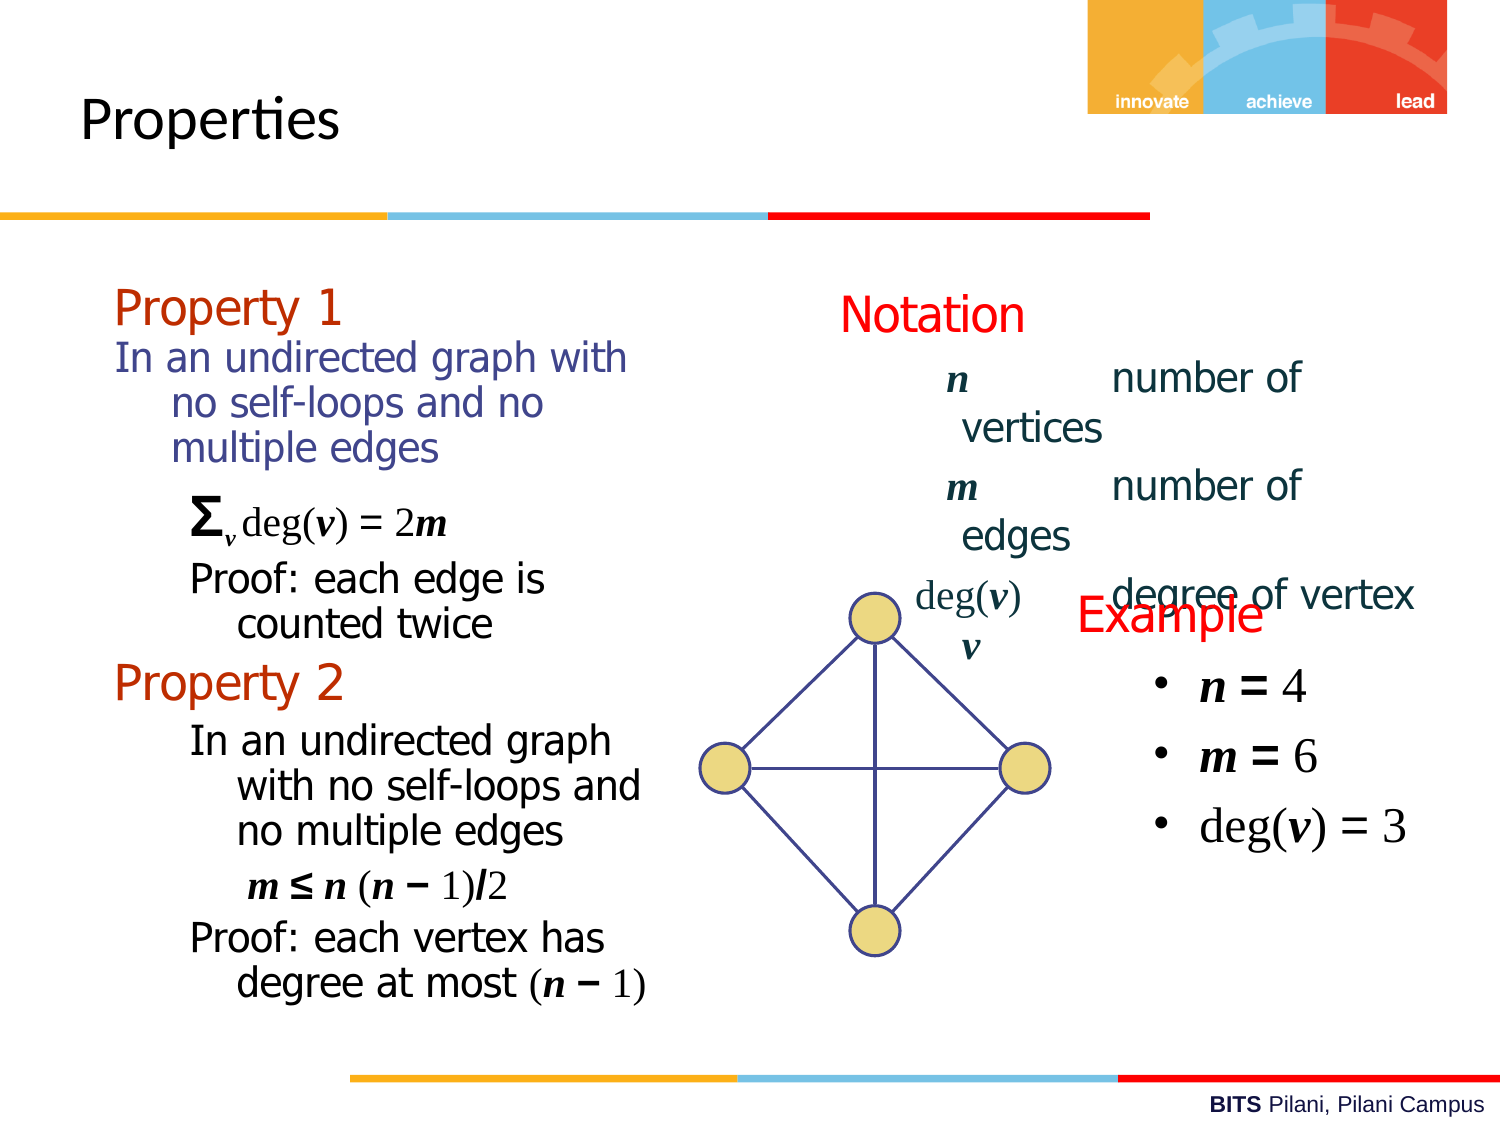

Properties
Property 1
In an undirected graph with no self-loops and no multiple edges
Σv deg(v) = 2m
Proof: each edge is counted twice
Property 2
In an undirected graph with no self-loops and no multiple edges
 	 m ≤ n (n − 1)/2
Proof: each vertex has degree at most (n − 1)

Notation
   n	number of vertices
   m	number of edges
deg(v)	degree of vertex v
Example
n = 4
m = 6
deg(v) = 3